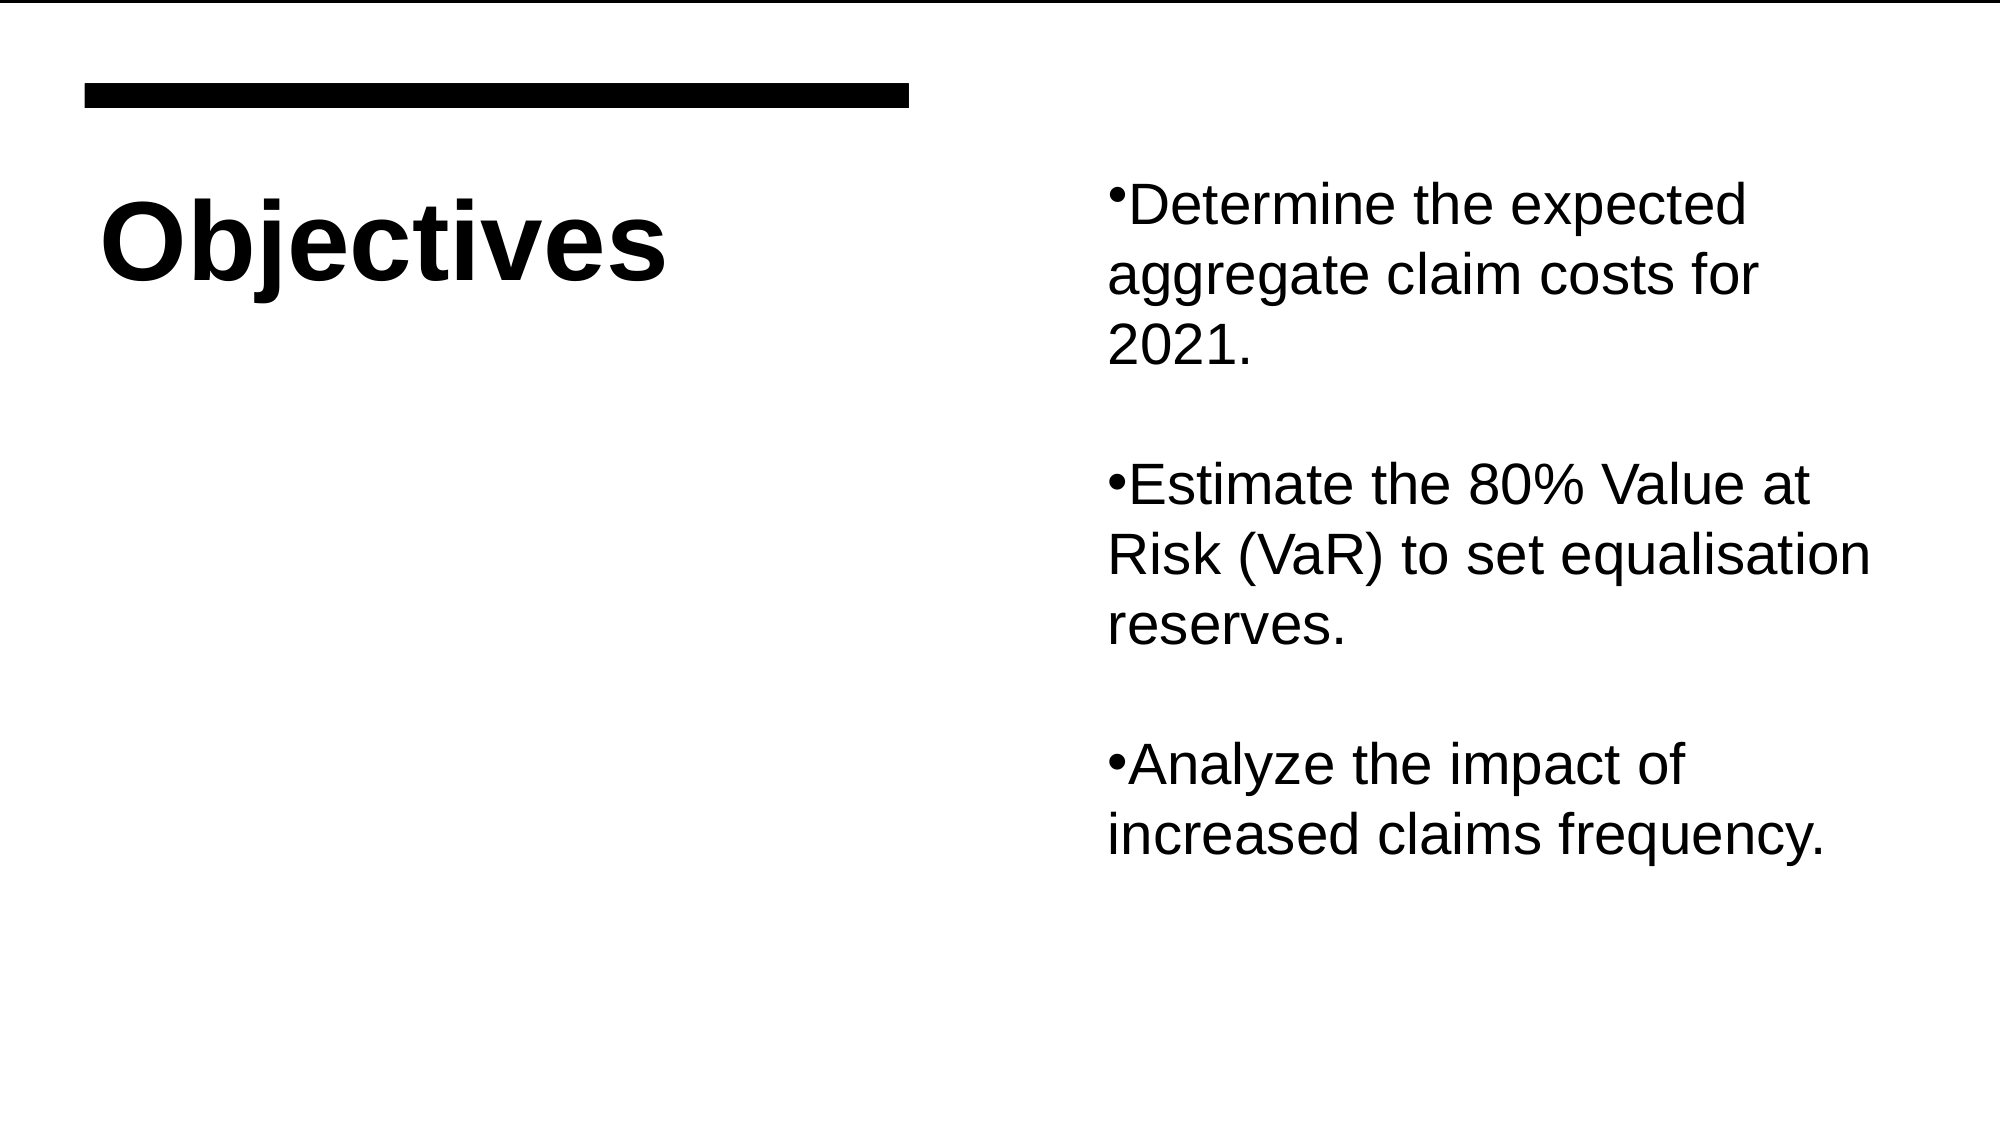

Determine the expected aggregate claim costs for 2021.

Estimate the 80% Value at Risk (VaR) to set equalisation reserves.

Analyze the impact of increased claims frequency.

# Objectives